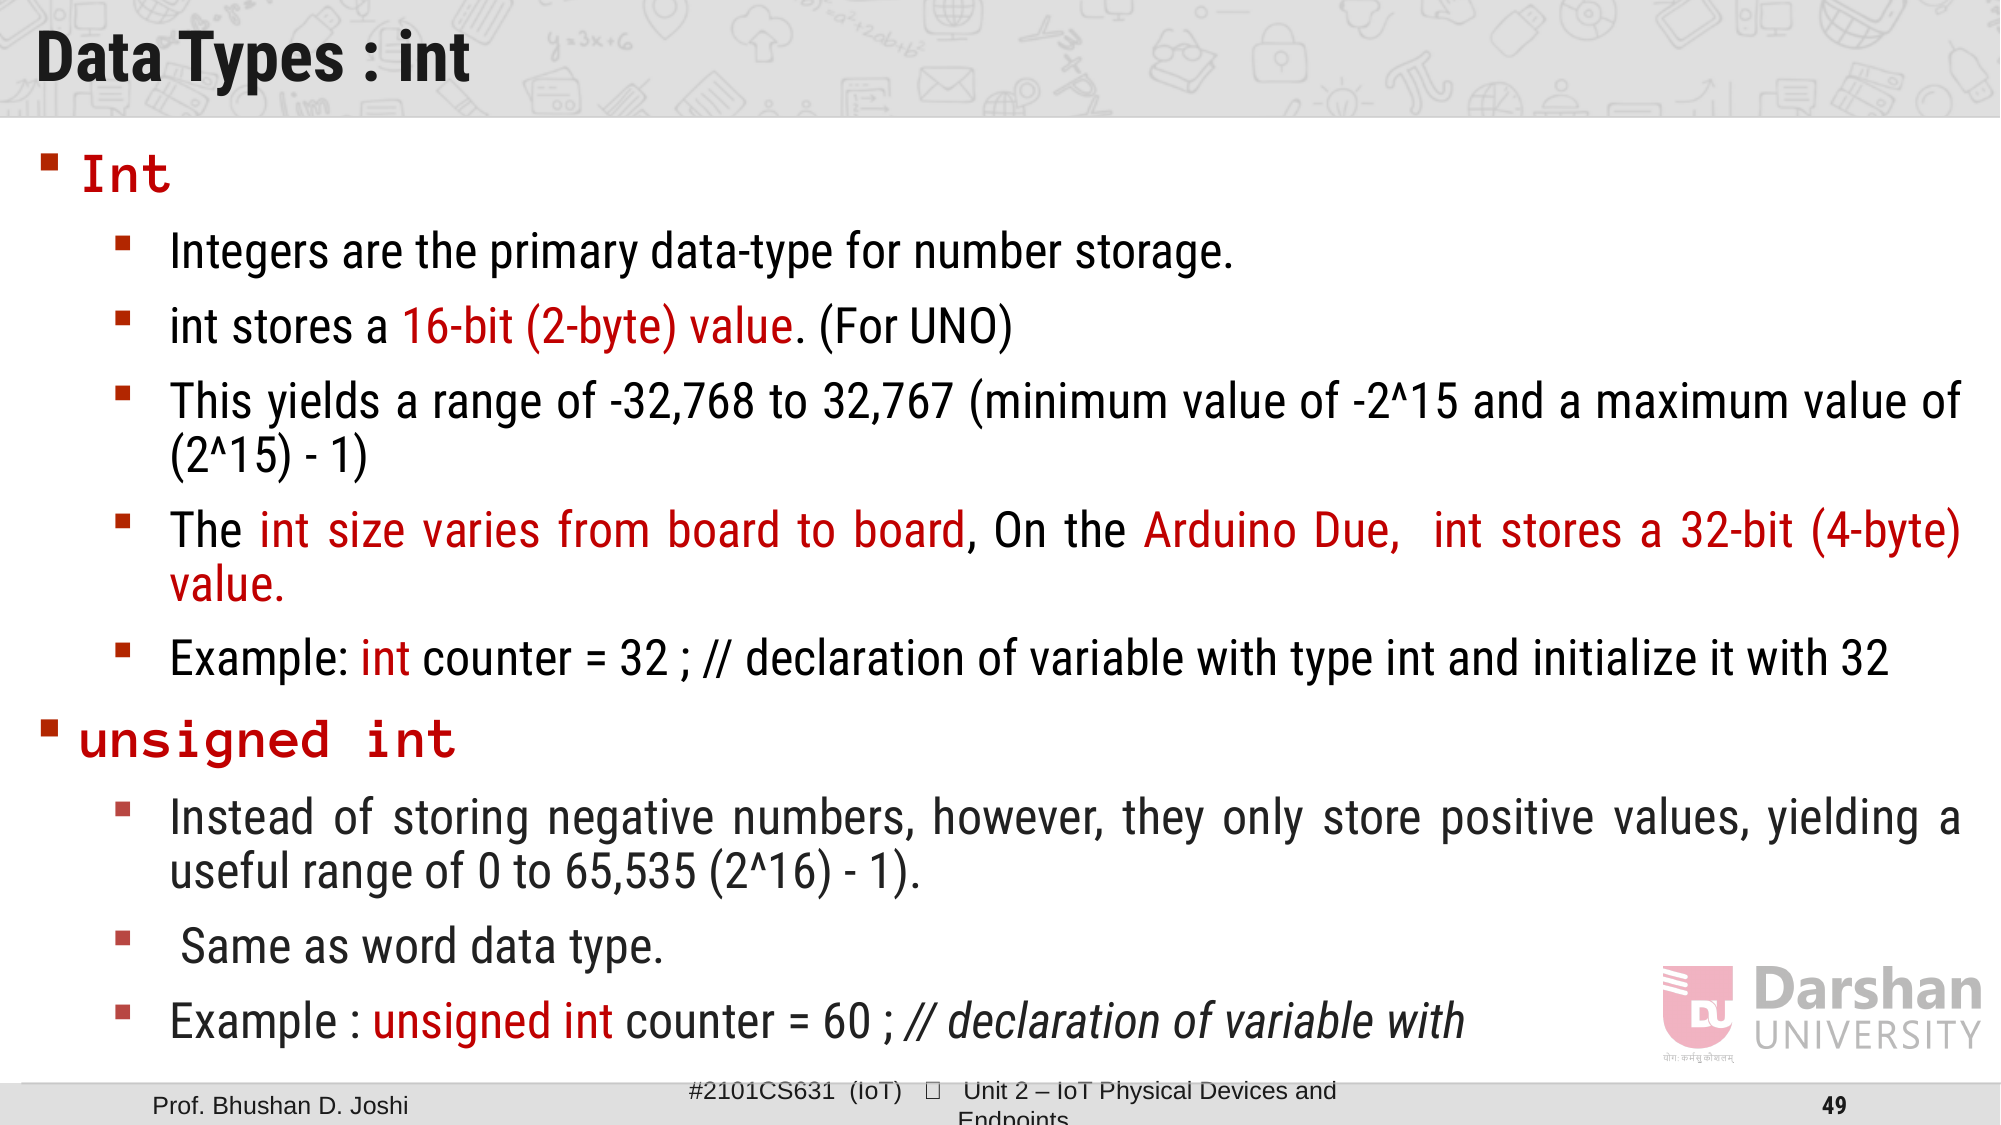

# Data Types : int
Int
Integers are the primary data-type for number storage.
int stores a 16-bit (2-byte) value. (For UNO)
This yields a range of -32,768 to 32,767 (minimum value of -2^15 and a maximum value of (2^15) - 1)
The int size varies from board to board, On the Arduino Due,  int stores a 32-bit (4-byte) value.
Example: int counter = 32 ; // declaration of variable with type int and initialize it with 32
unsigned int
Instead of storing negative numbers, however, they only store positive values, yielding a useful range of 0 to 65,535 (2^16) - 1).
 Same as word data type.
Example : unsigned int counter = 60 ; // declaration of variable with